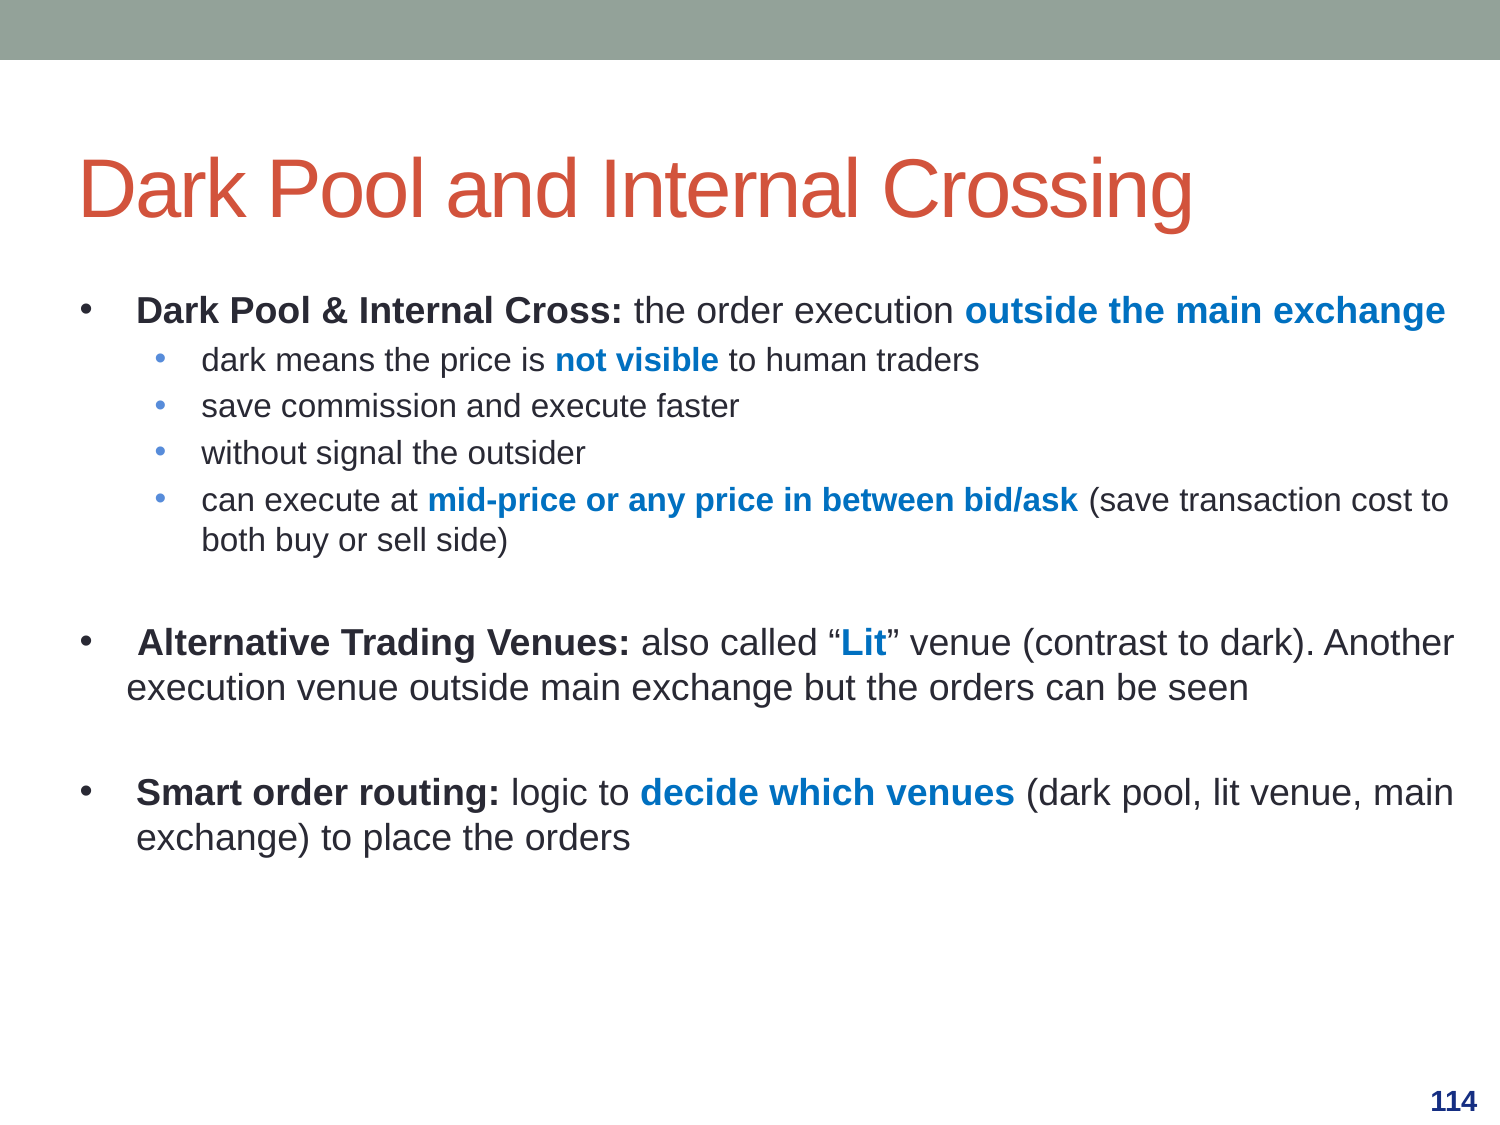

Dark Pool and Internal Crossing
Dark Pool & Internal Cross: the order execution outside the main exchange
dark means the price is not visible to human traders
save commission and execute faster
without signal the outsider
can execute at mid-price or any price in between bid/ask (save transaction cost to both buy or sell side)

 Alternative Trading Venues: also called “Lit” venue (contrast to dark). Another execution venue outside main exchange but the orders can be seen

Smart order routing: logic to decide which venues (dark pool, lit venue, main exchange) to place the orders

114